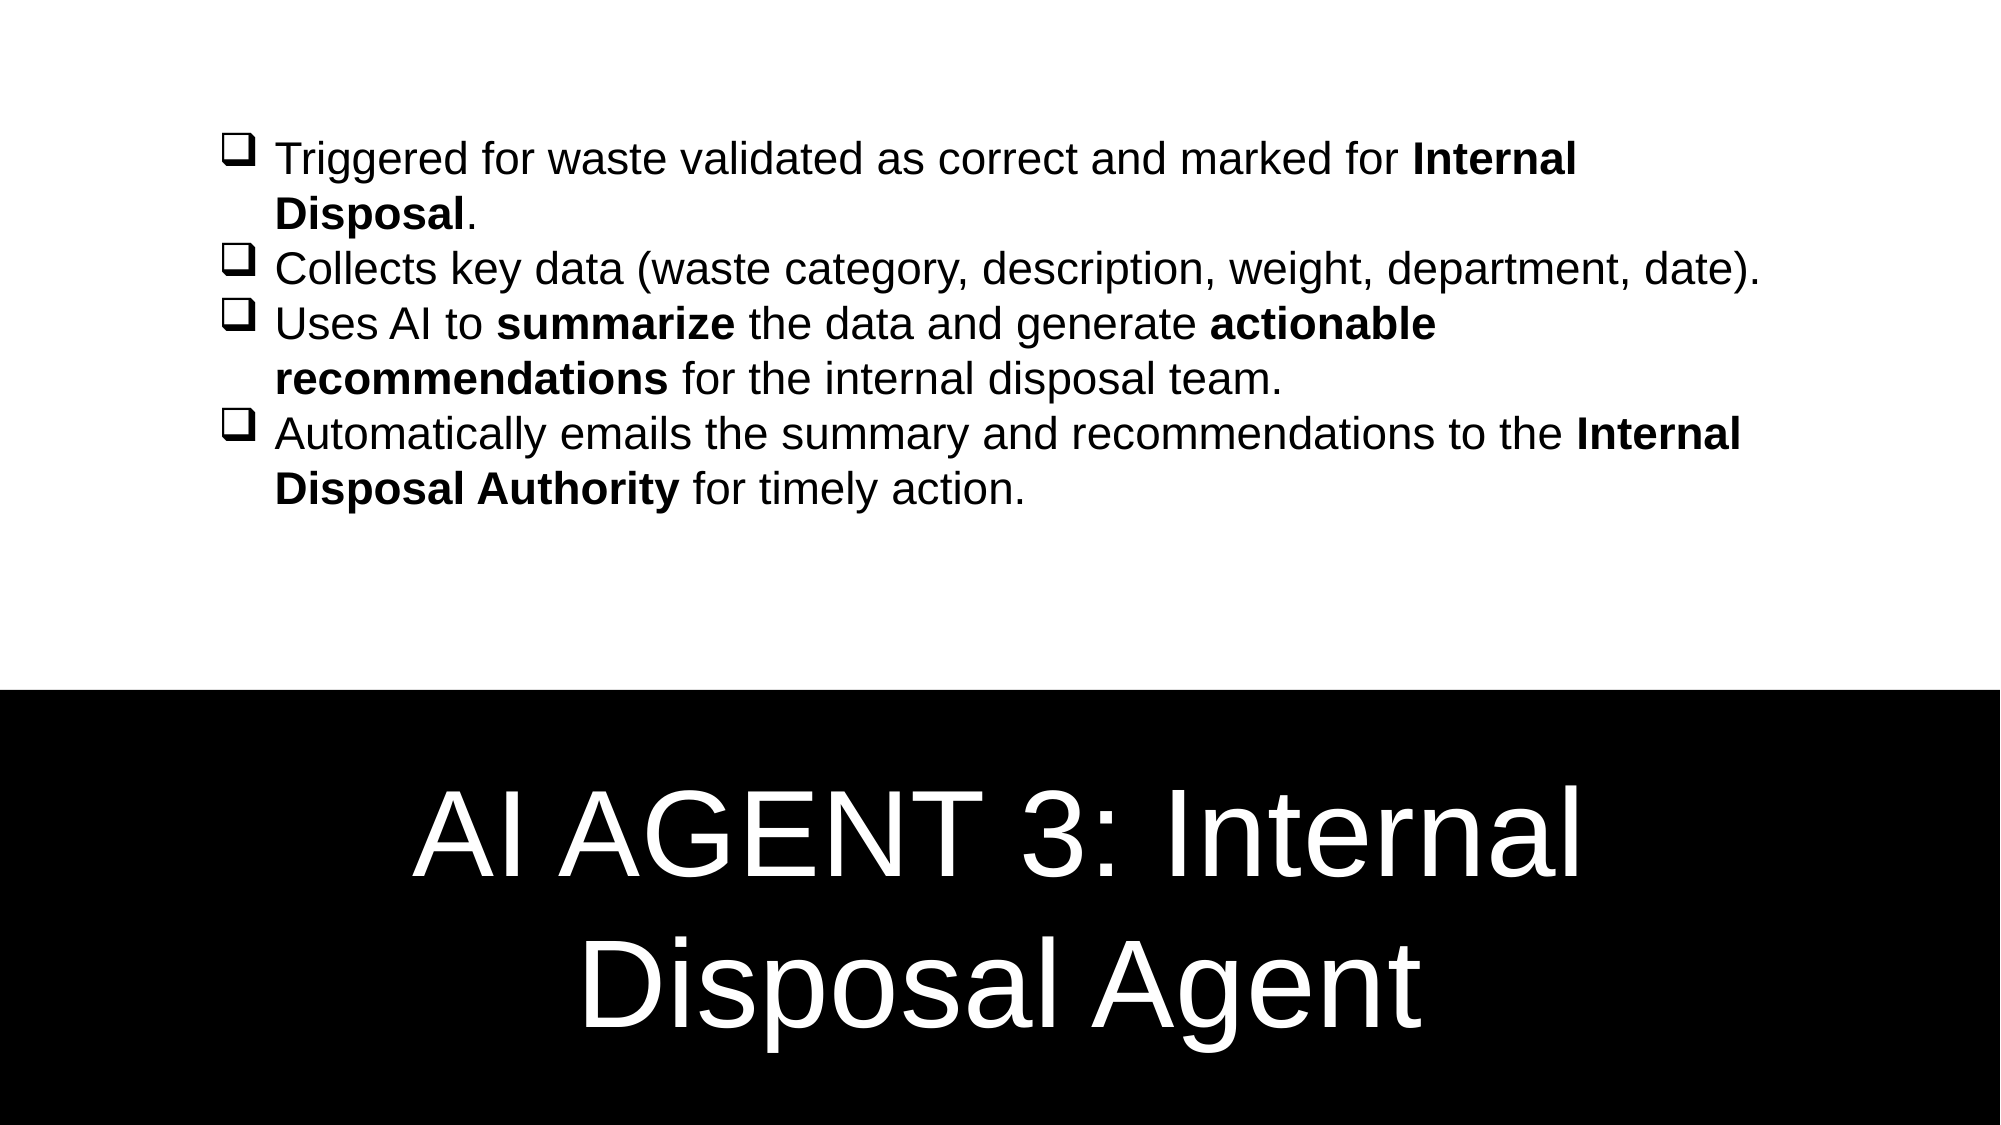

Triggered for waste validated as correct and marked for Internal Disposal.
Collects key data (waste category, description, weight, department, date).
Uses AI to summarize the data and generate actionable recommendations for the internal disposal team.
Automatically emails the summary and recommendations to the Internal Disposal Authority for timely action.
AI AGENT 3: Internal Disposal Agent